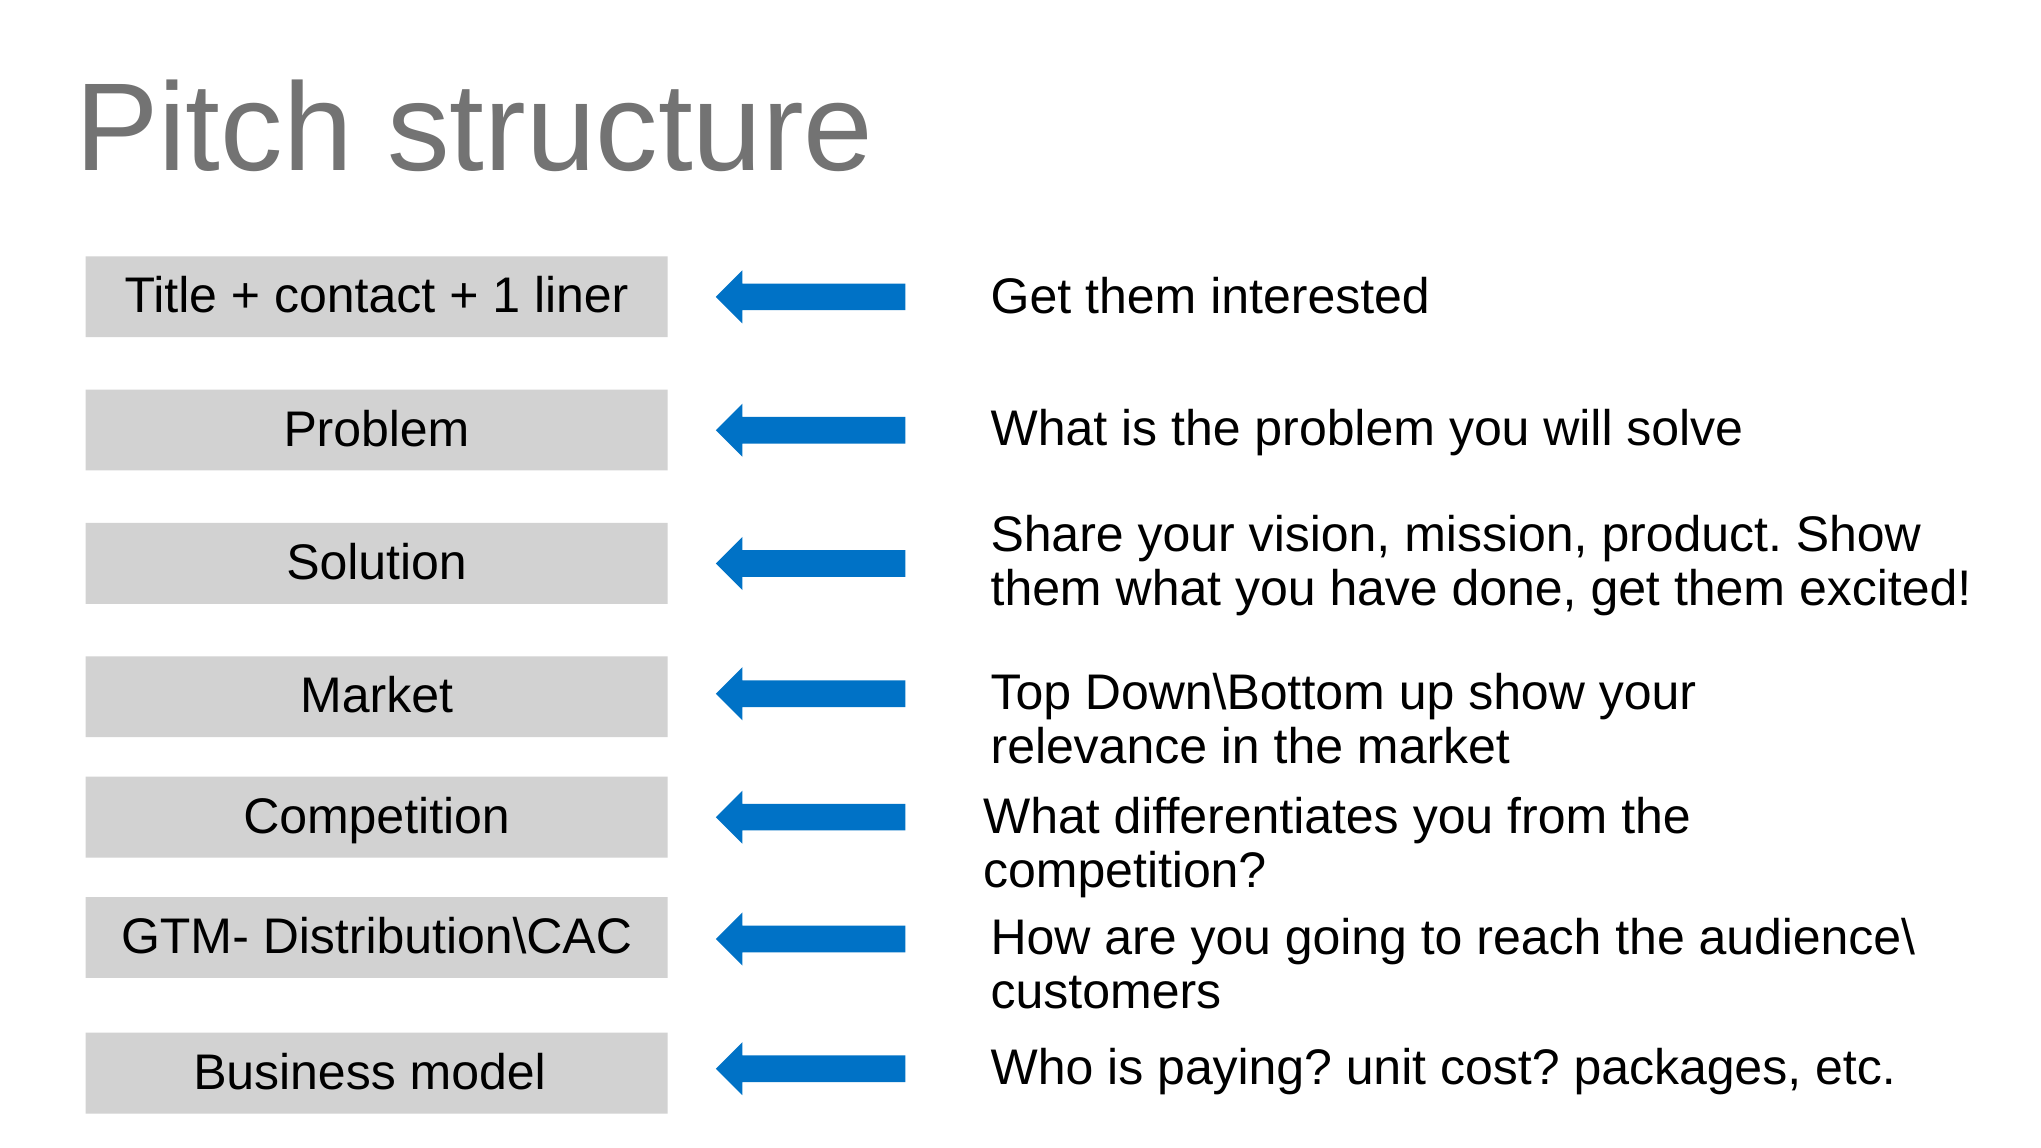

The flow of ideas, money, and equity
Pitch structure
# The flow of ideas, money, and equity
Get them interested
Title + contact + 1 liner

What is the problem you will solve
Problem

Share your vision, mission, product. Show them what you have done, get them excited!
Solution

Top Down\Bottom up show your relevance in the market
Market

What differentiates you from the competition?
Competition

How are you going to reach the audience\ customers
GTM- Distribution\CAC

Who is paying? unit cost? packages, etc.
Business model